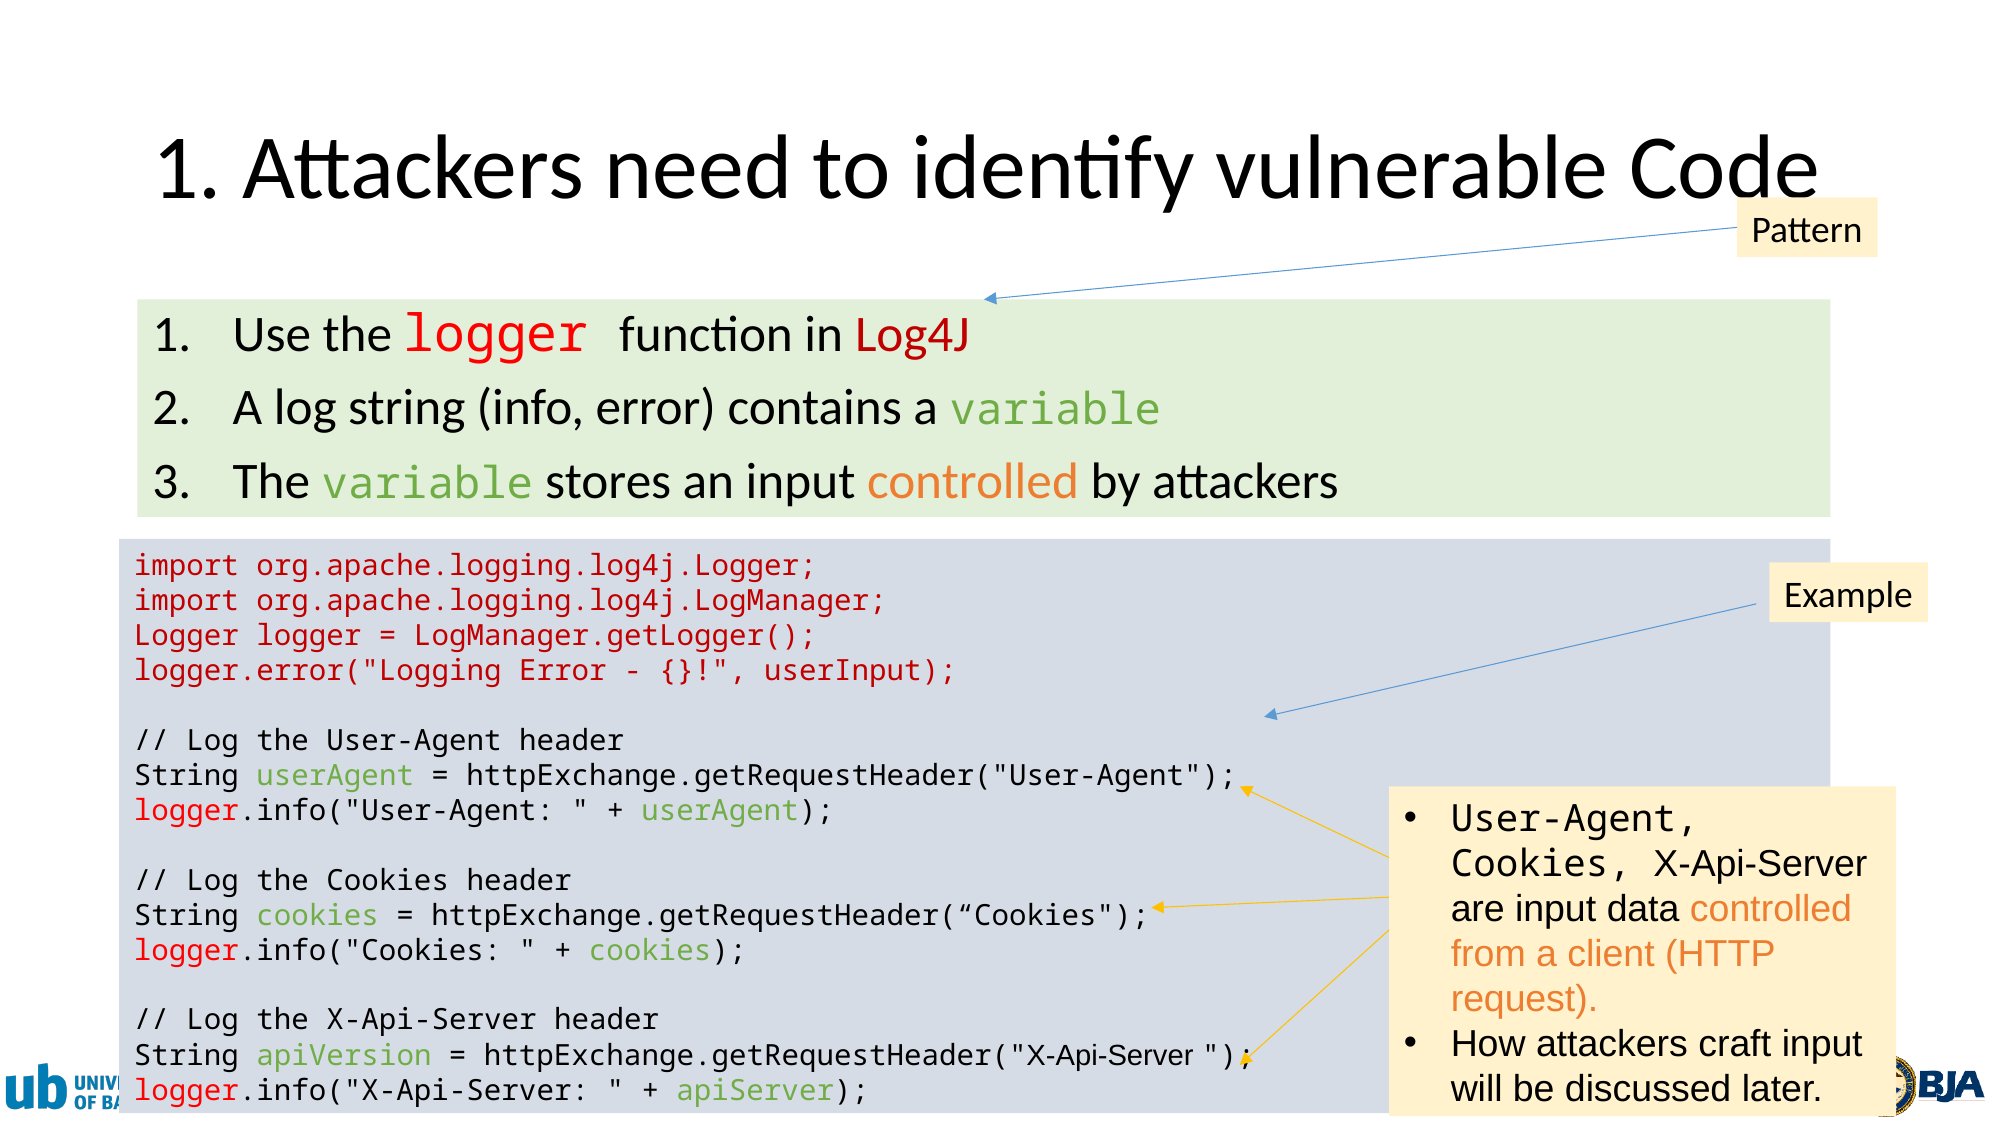

# 1. Attackers need to identify vulnerable Code
Pattern
Use the logger function in Log4J
A log string (info, error) contains a variable
The variable stores an input controlled by attackers
import org.apache.logging.log4j.Logger;
import org.apache.logging.log4j.LogManager;
Logger logger = LogManager.getLogger();
logger.error("Logging Error - {}!", userInput);

// Log the User-Agent header
String userAgent = httpExchange.getRequestHeader("User-Agent");
logger.info("User-Agent: " + userAgent);

// Log the Cookies header
String cookies = httpExchange.getRequestHeader(“Cookies");
logger.info("Cookies: " + cookies);

// Log the X-Api-Server header
String apiVersion = httpExchange.getRequestHeader("X-Api-Server ");
logger.info("X-Api-Server: " + apiServer);
Example
User-Agent, Cookies, X-Api-Server are input data controlled from a client (HTTP request).
How attackers craft input will be discussed later.